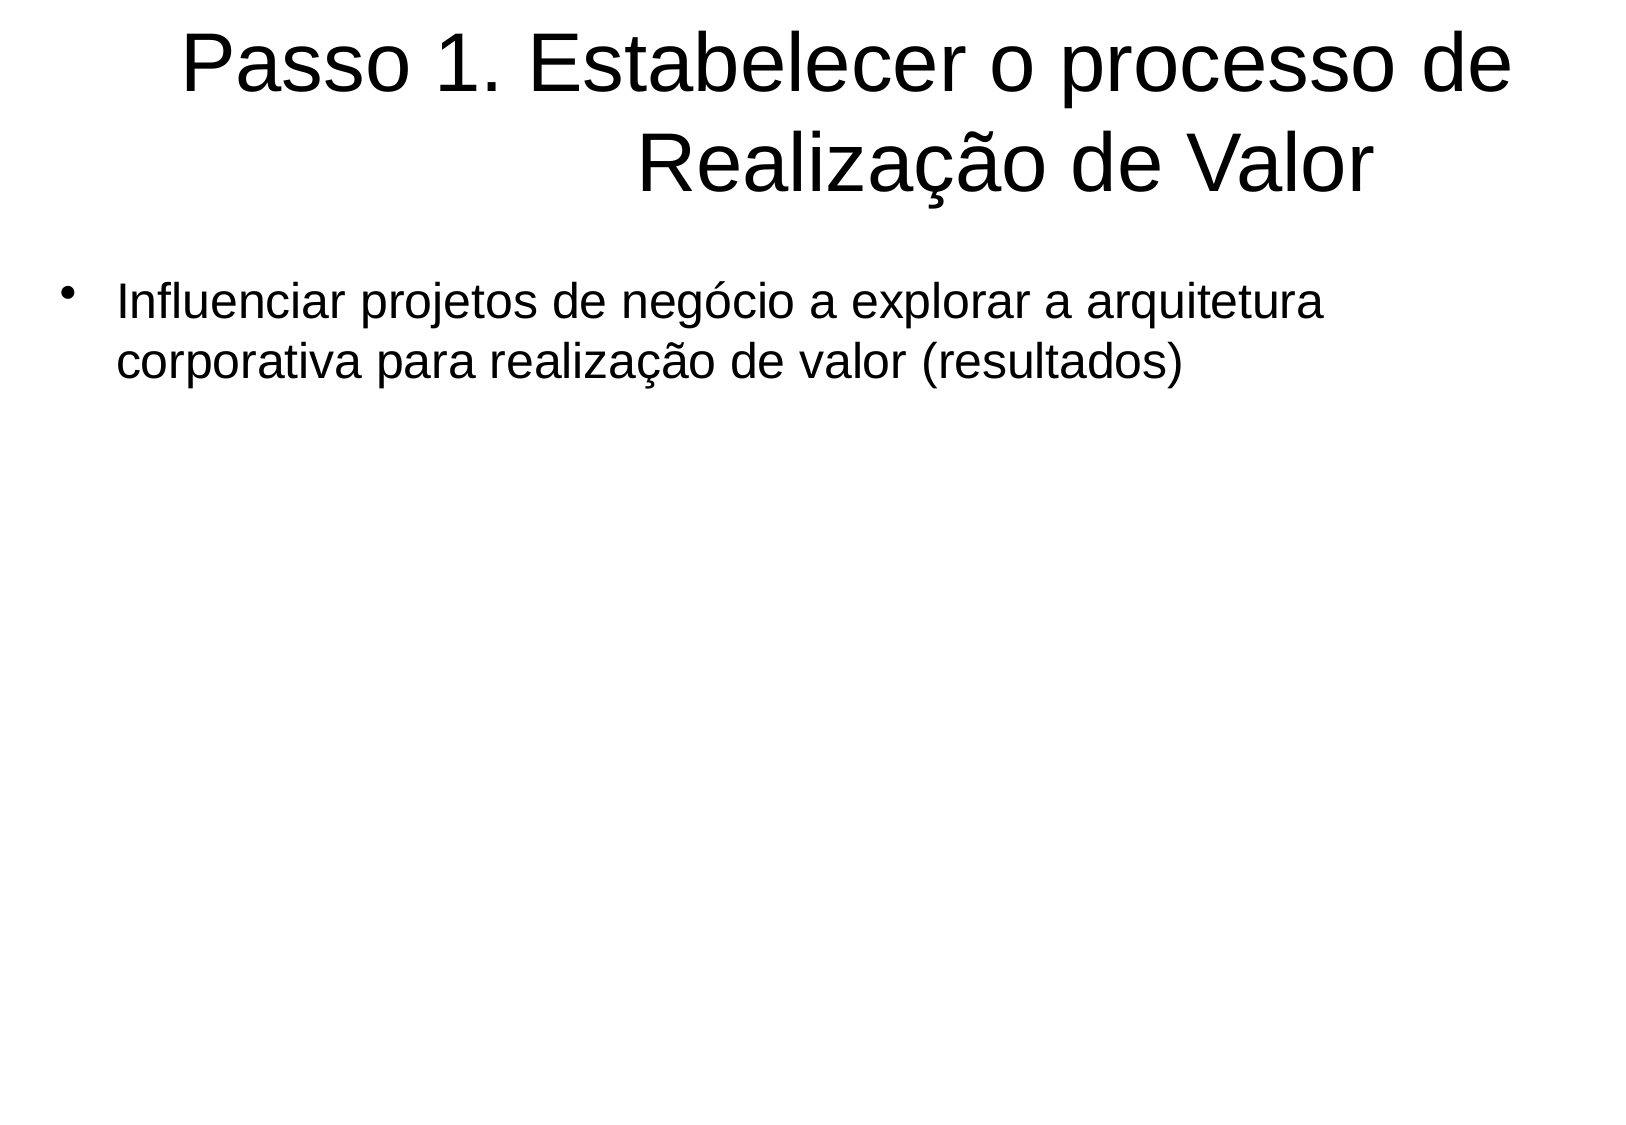

# Passo 1. Estabelecer o processo de  Realização de Valor
Influenciar projetos de negócio a explorar a arquitetura
corporativa para realização de valor (resultados)